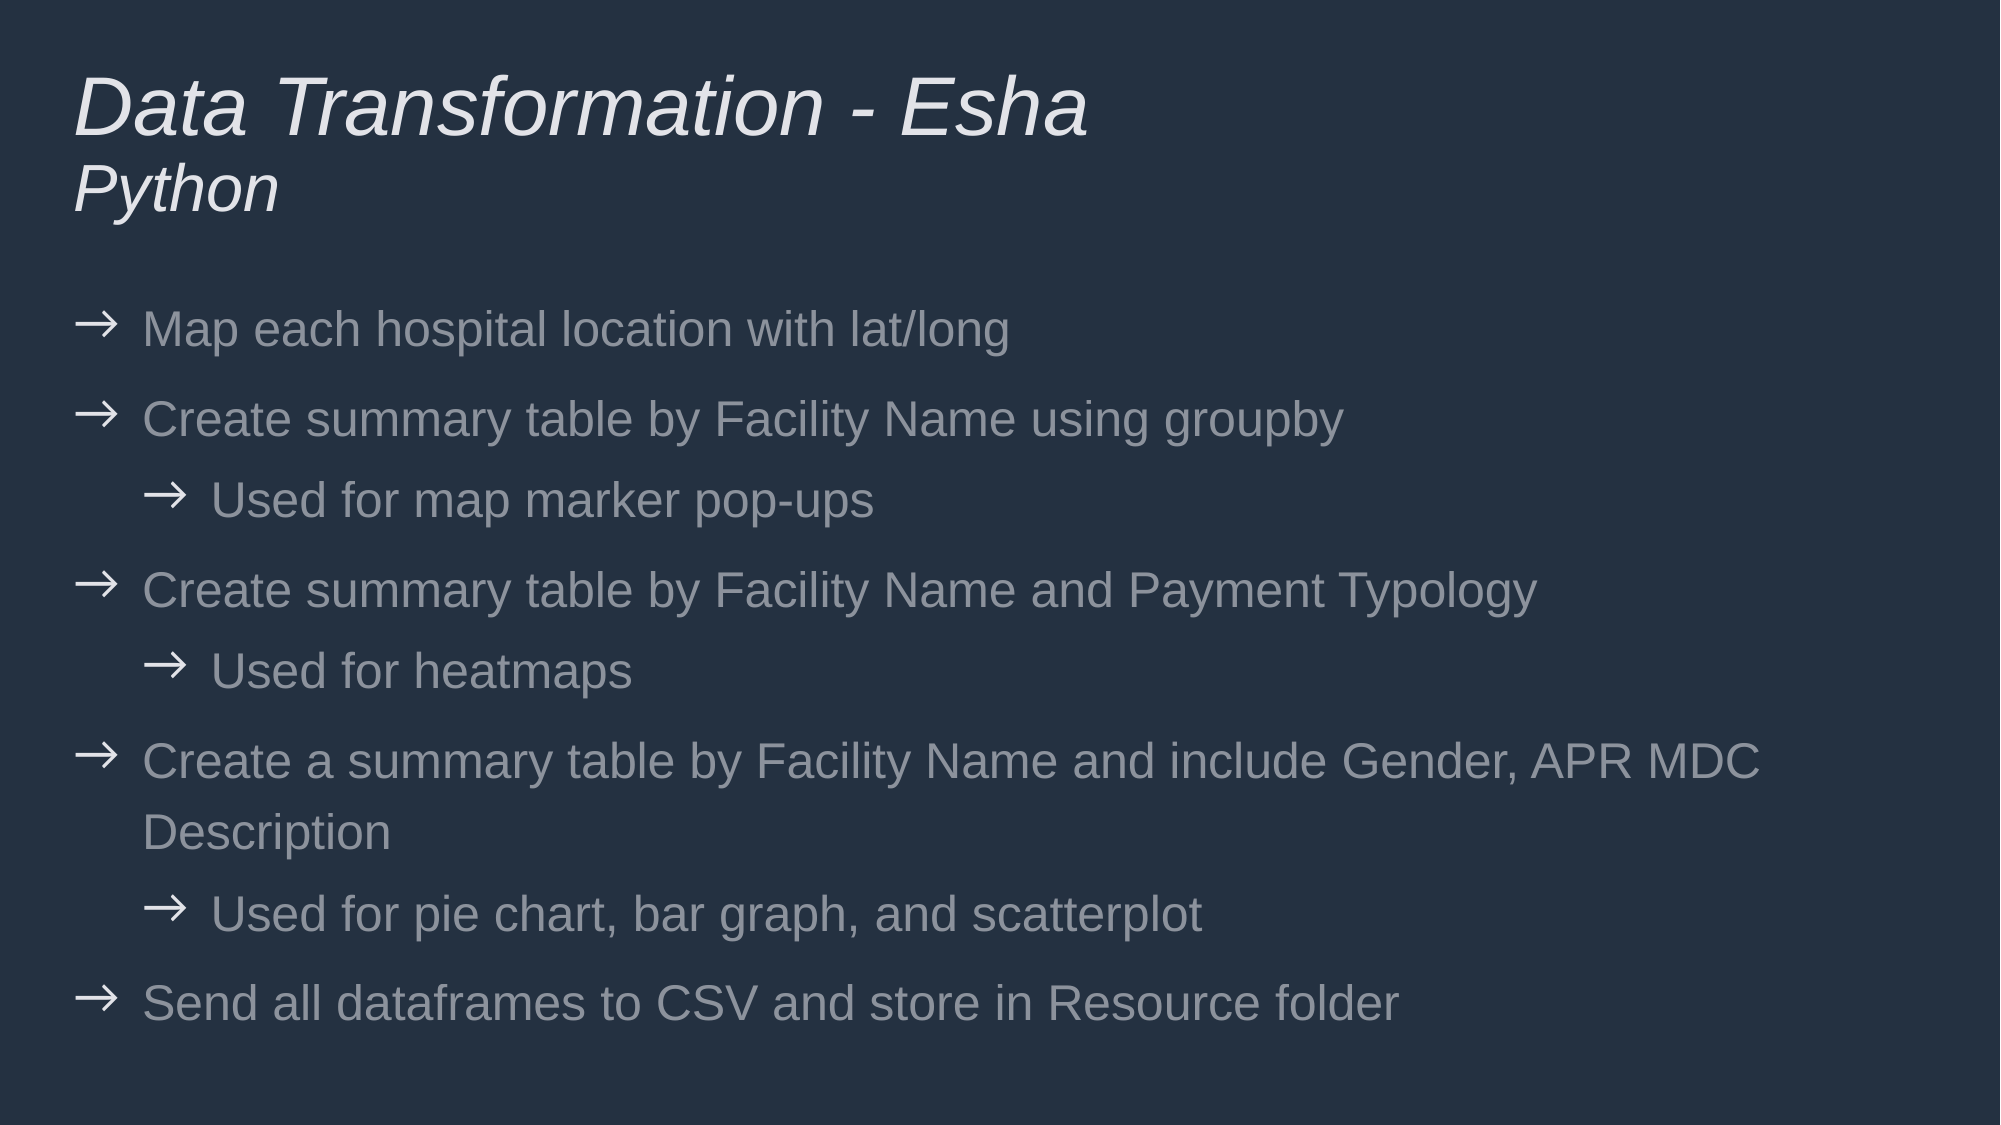

# Data Transformation - Esha Python
Map each hospital location with lat/long
Create summary table by Facility Name using groupby
Used for map marker pop-ups
Create summary table by Facility Name and Payment Typology
Used for heatmaps
Create a summary table by Facility Name and include Gender, APR MDC Description
Used for pie chart, bar graph, and scatterplot
Send all dataframes to CSV and store in Resource folder